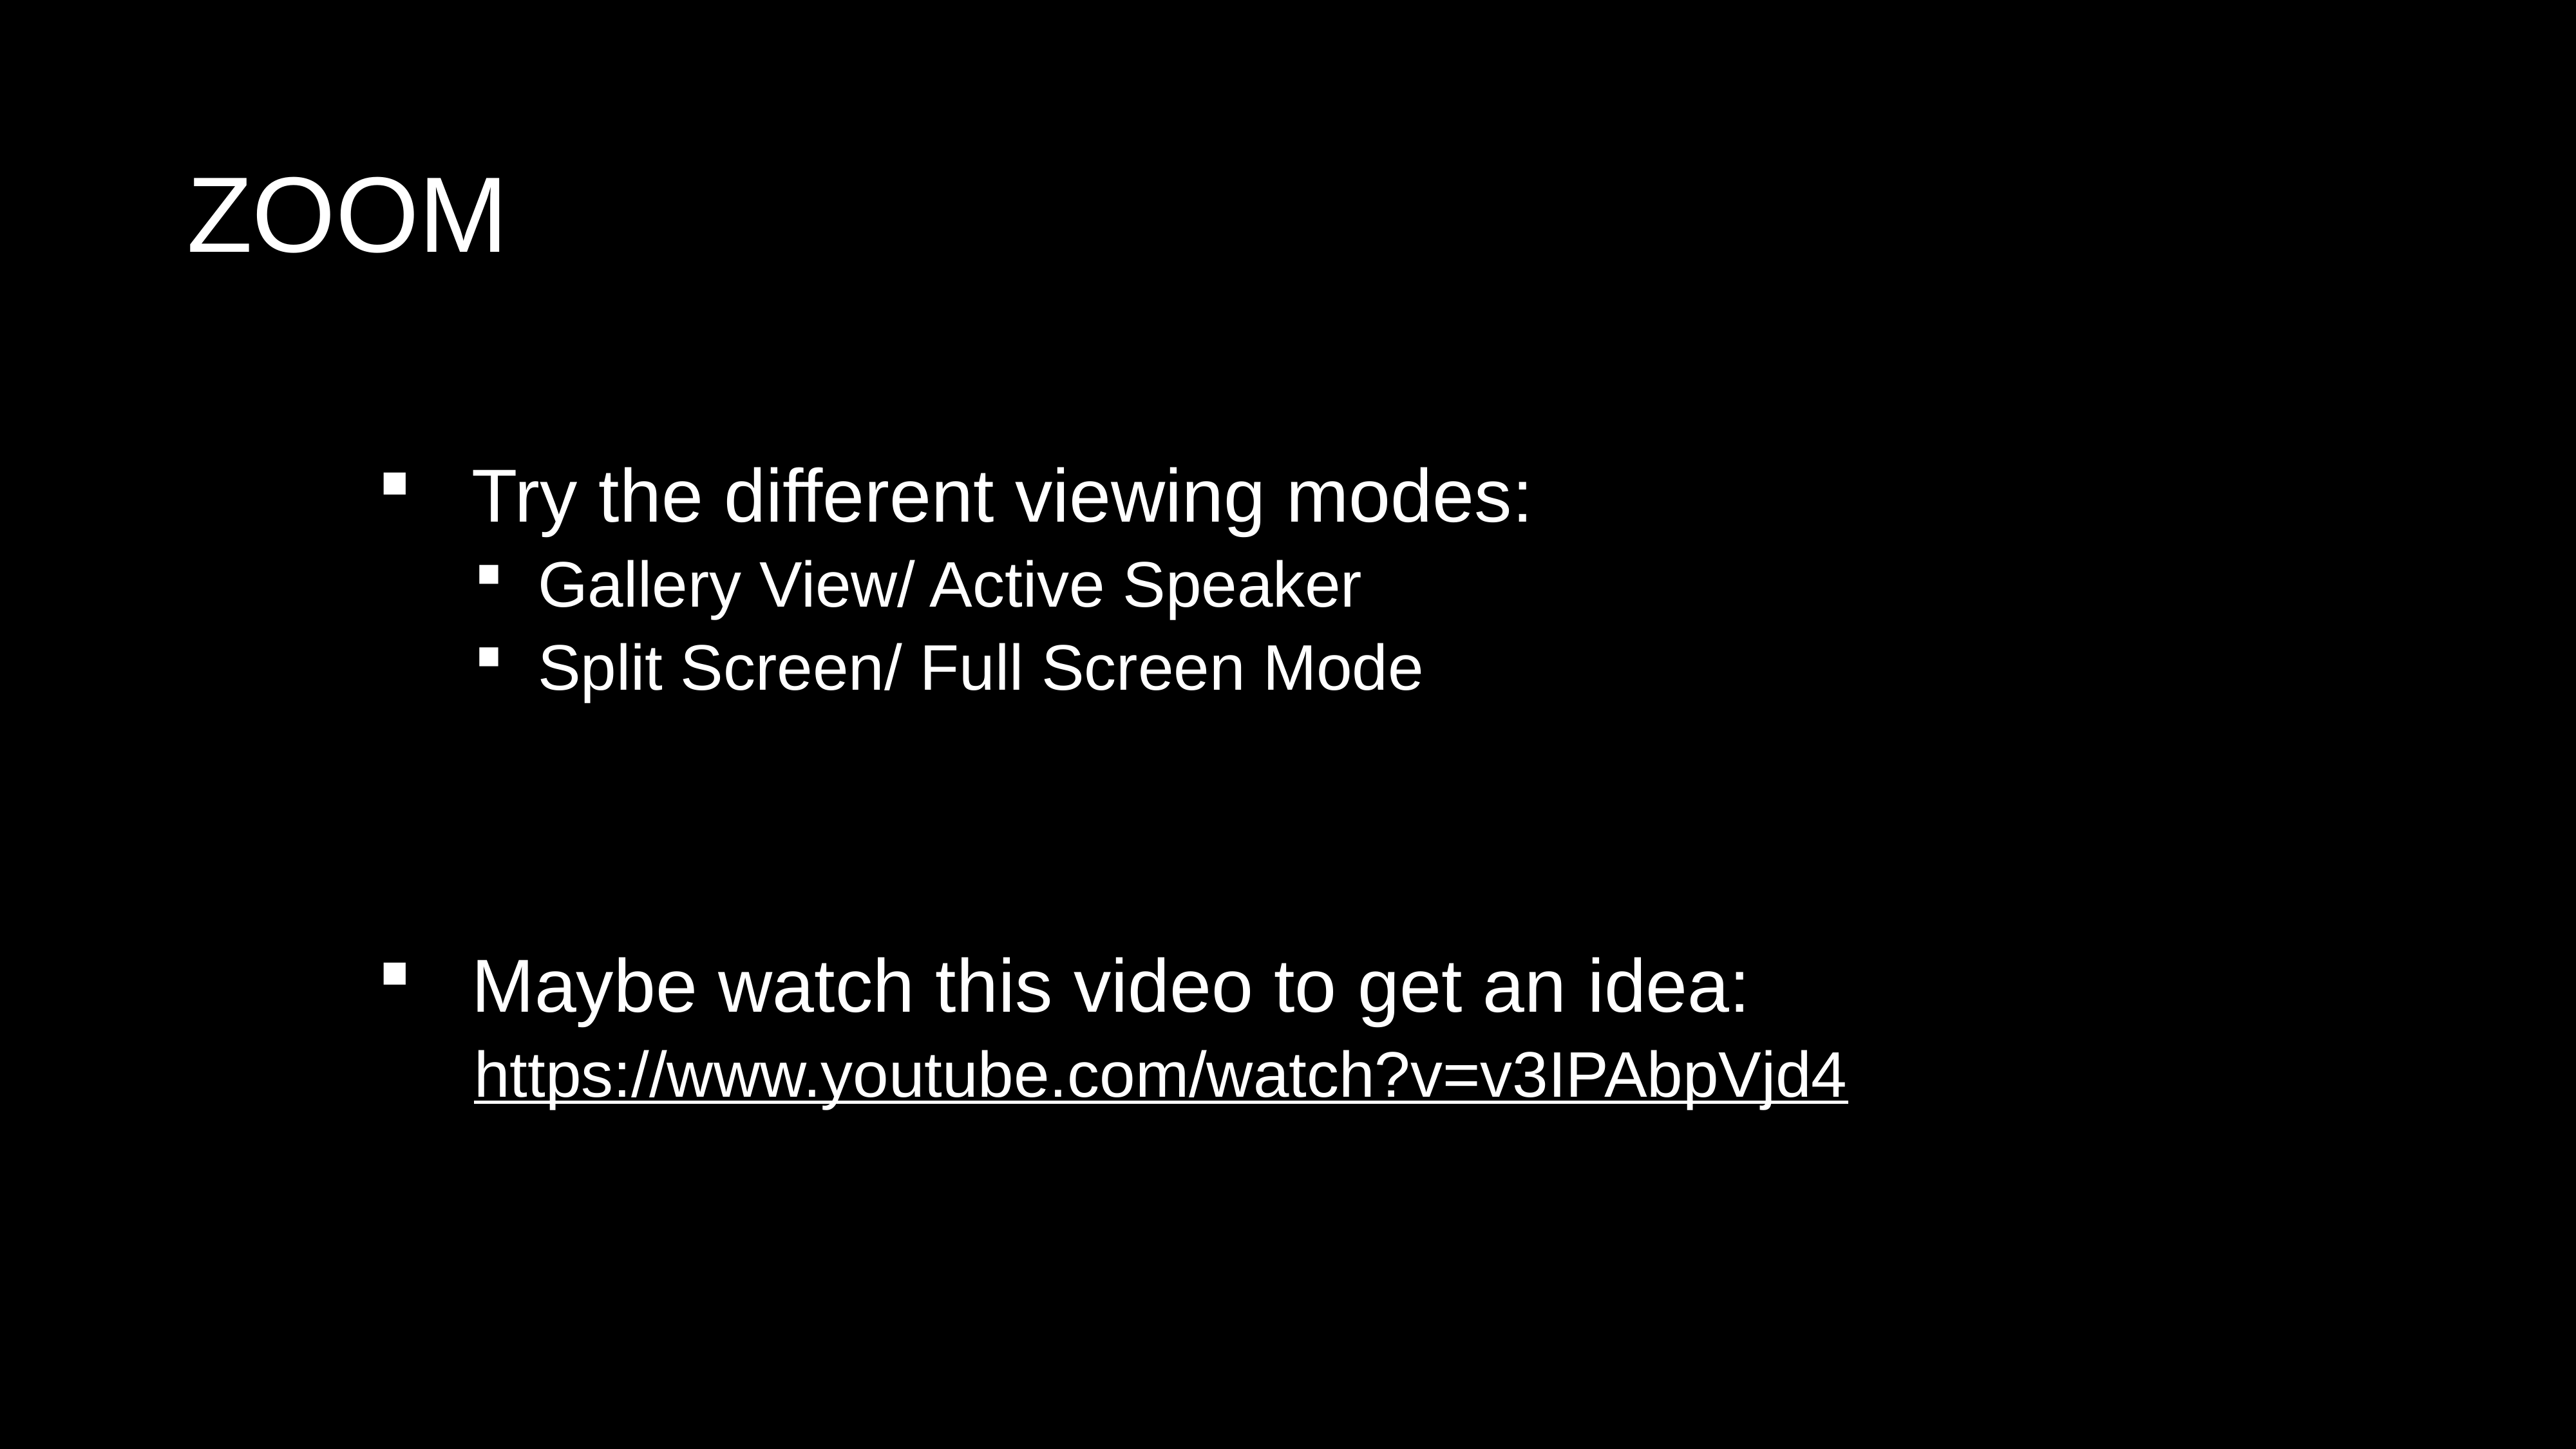

# Zoom
Try the different viewing modes:
Gallery View/ Active Speaker
Split Screen/ Full Screen Mode

Maybe watch this video to get an idea:
https://www.youtube.com/watch?v=v3IPAbpVjd4